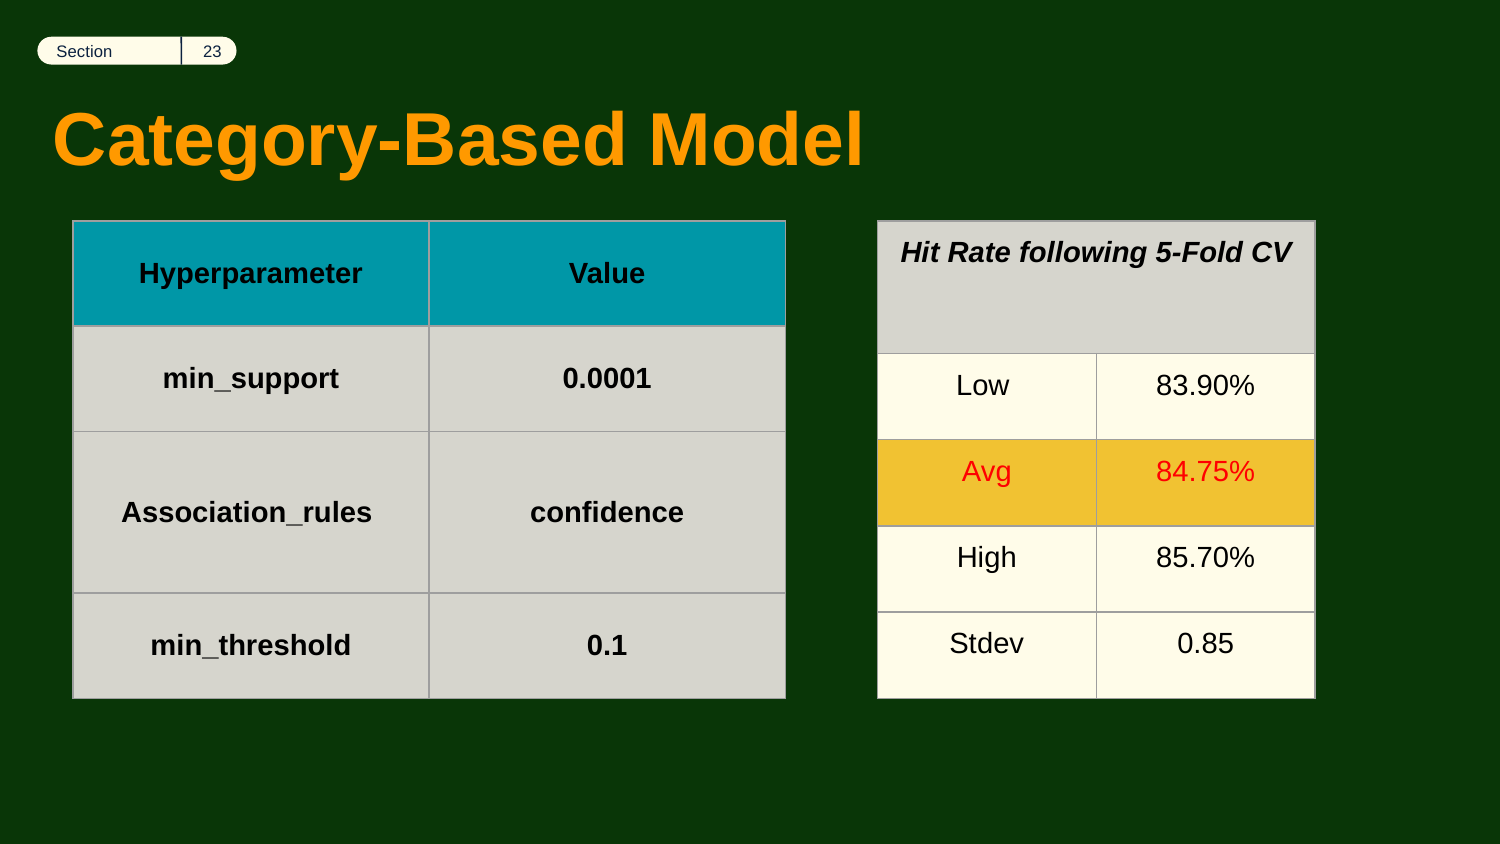

23
Section
12
Section
# Category-Based Model
| Hyperparameter | Value |
| --- | --- |
| min\_support | 0.0001 |
| Association\_rules | confidence |
| min\_threshold | 0.1 |
| Hit Rate following 5-Fold CV |  |
| --- | --- |
| Low | 83.90% |
| Avg | 84.75% |
| High | 85.70% |
| Stdev | 0.85 |